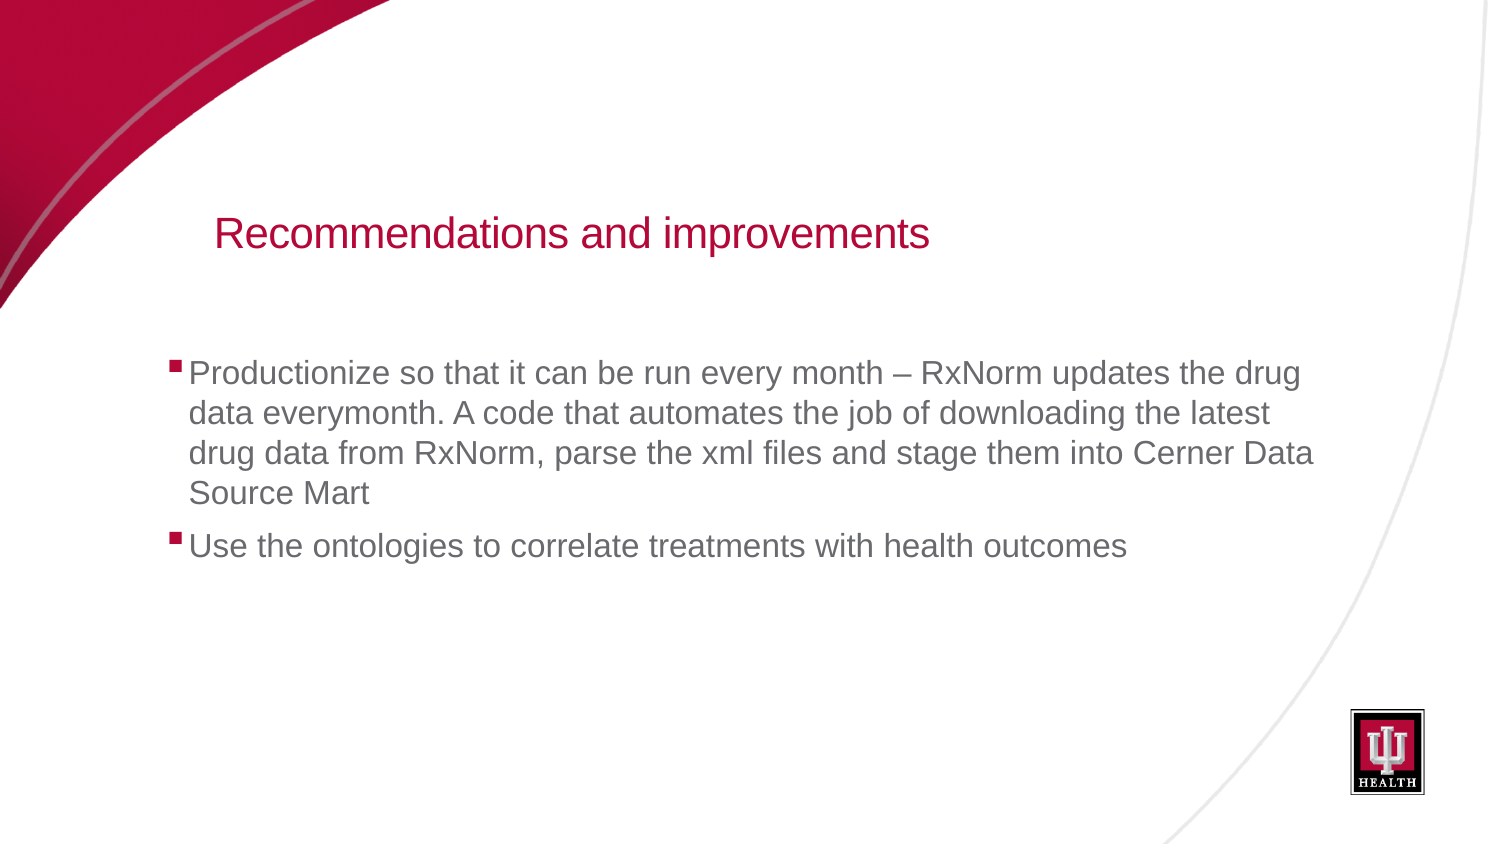

# Recommendations and improvements
Productionize so that it can be run every month – RxNorm updates the drug data everymonth. A code that automates the job of downloading the latest drug data from RxNorm, parse the xml files and stage them into Cerner Data Source Mart
Use the ontologies to correlate treatments with health outcomes